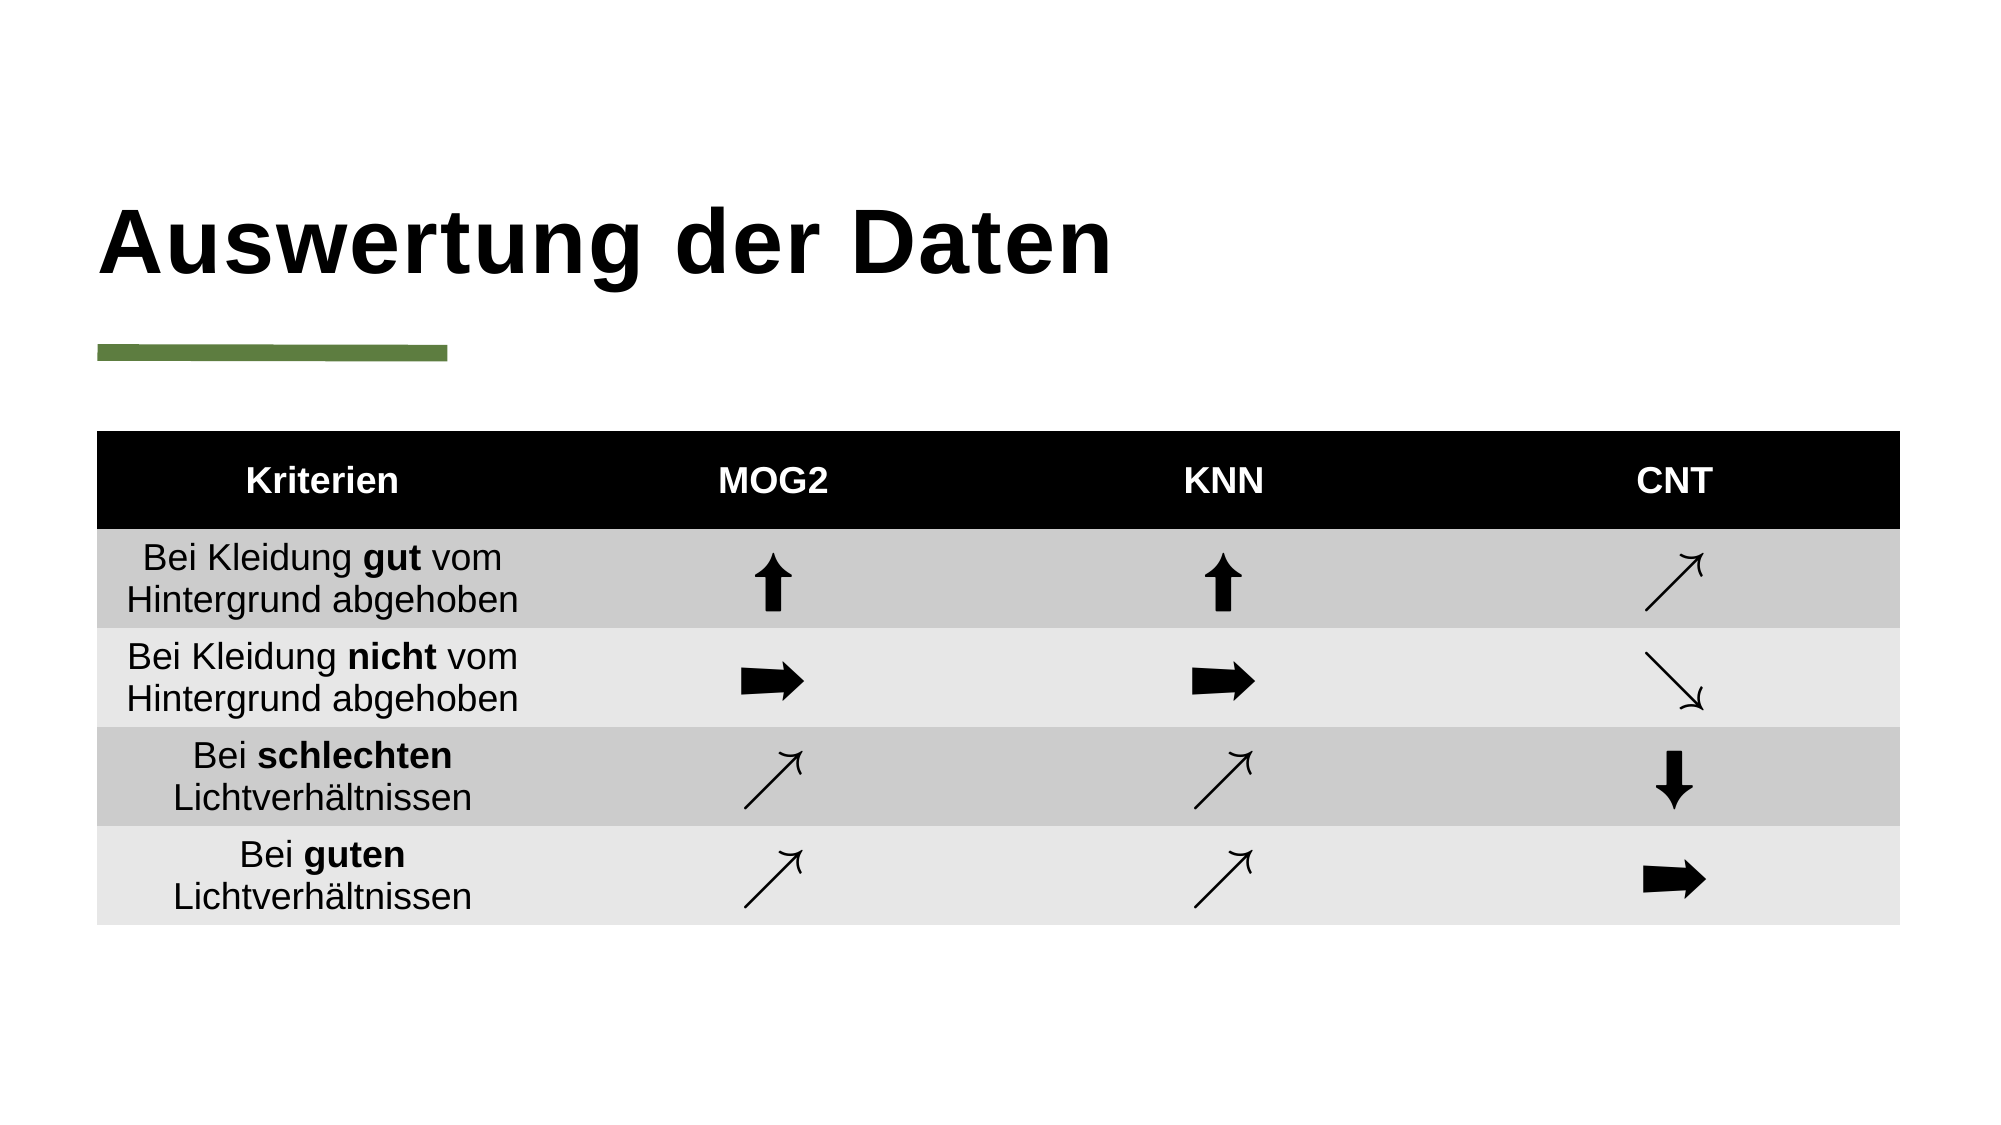

# Auswertung der Daten
| Kriterien | MOG2 | KNN | CNT |
| --- | --- | --- | --- |
| Bei Kleidung gut vom Hintergrund abgehoben | ⬆️ | ⬆️ | ↗️ |
| Bei Kleidung nicht vom Hintergrund abgehoben | ➡️ | ➡️ | ↘️ |
| Bei schlechten Lichtverhältnissen | ↗️ | ↗️ | ⬇️ |
| Bei guten Lichtverhältnissen | ↗️ | ↗️ | ➡️ |